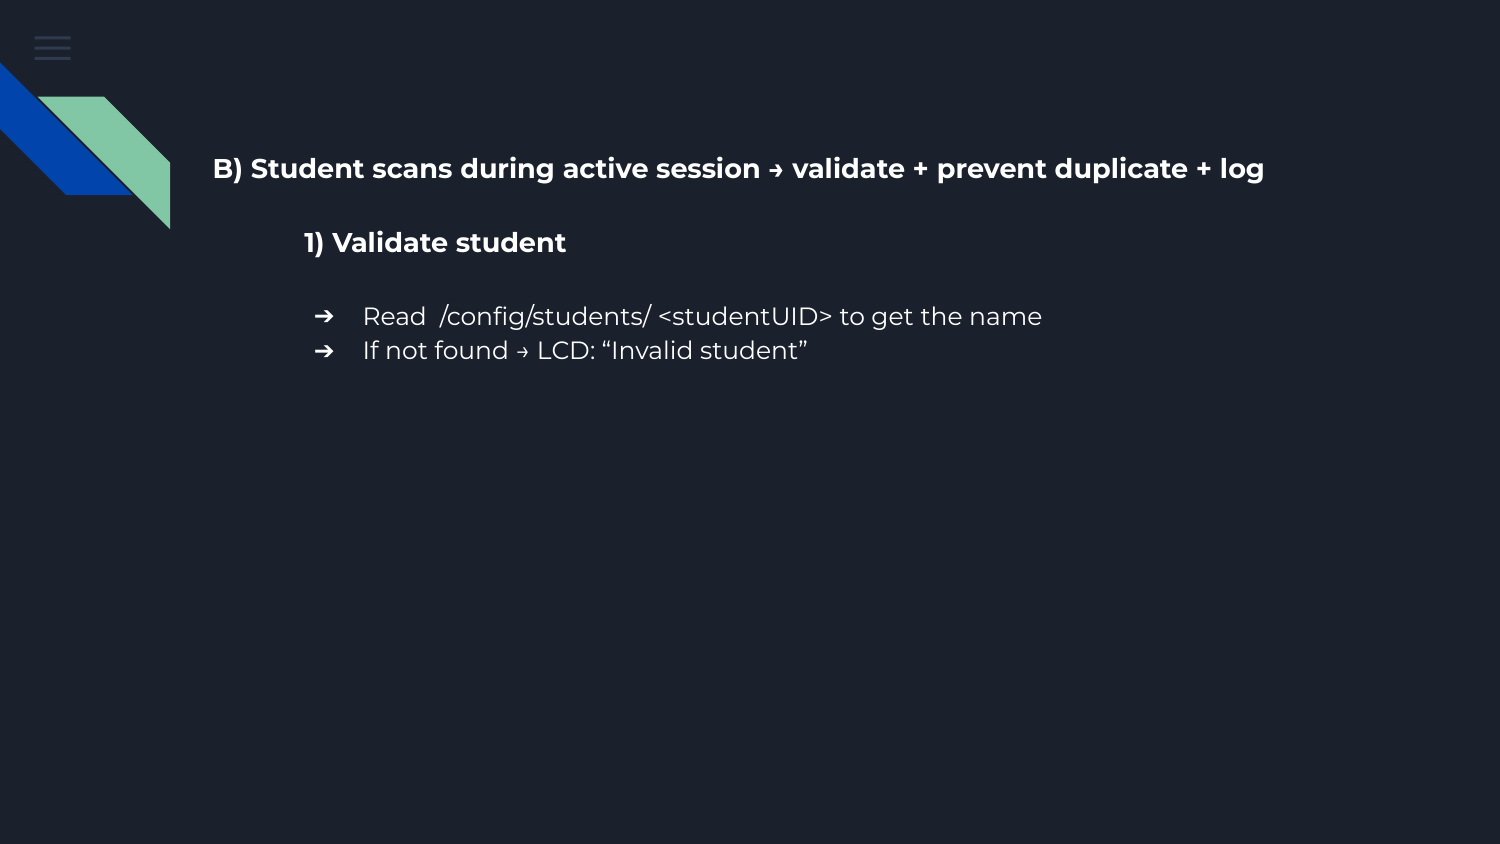

B) Student scans during active session → validate + prevent duplicate + log

             1) Validate student

Read  /config/students/ <studentUID> to get the name
If not found → LCD: “Invalid student”